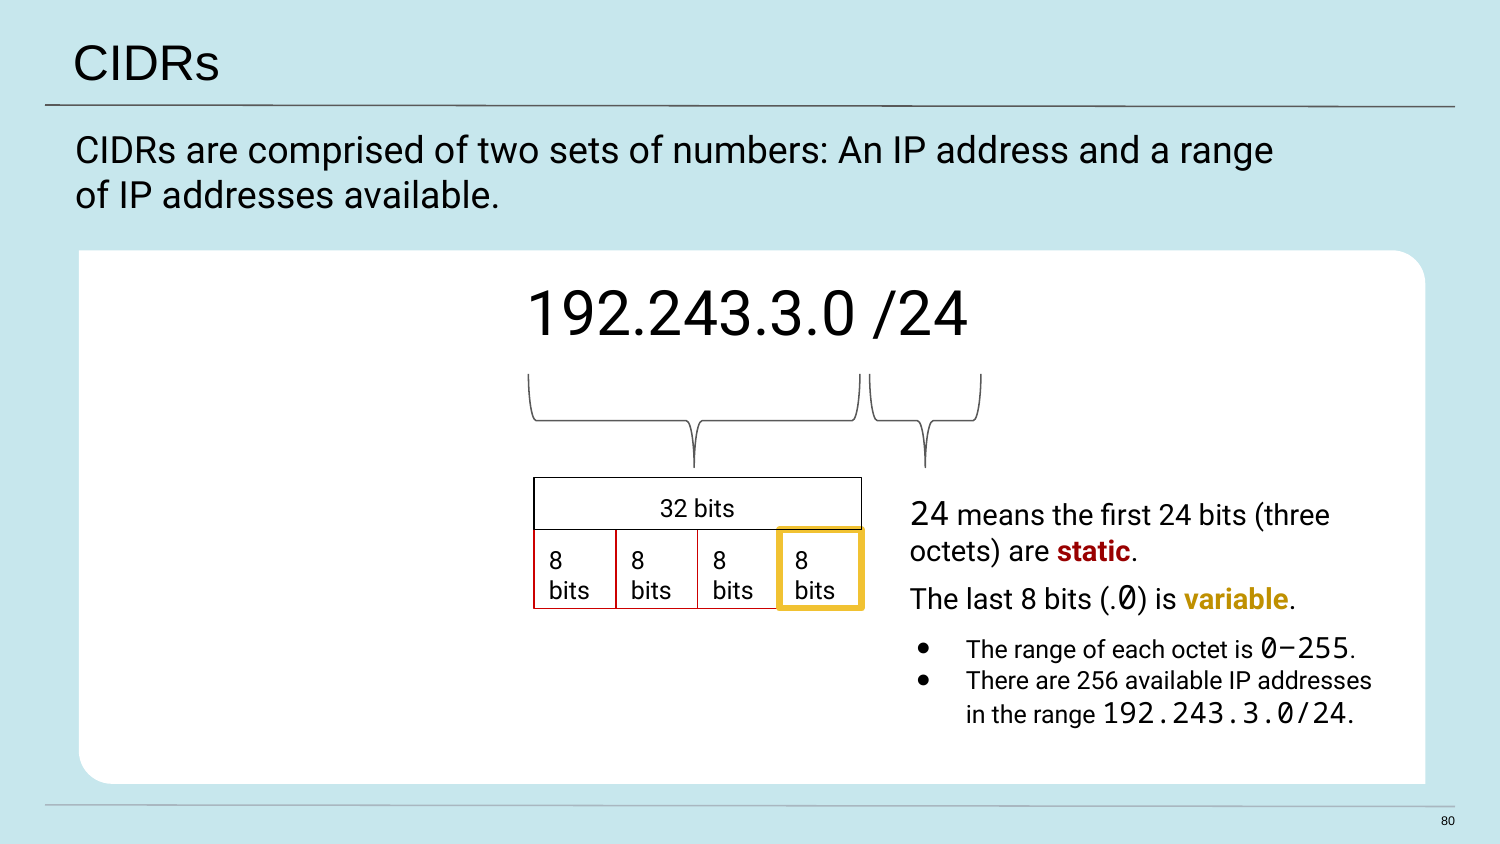

# CIDRs
CIDRs are comprised of two sets of numbers: An IP address and a range
of IP addresses available.

192.243.3.0 /24

32 bits
24 means the first 24 bits (three octets) are static.
The last 8 bits (.0) is variable.
The range of each octet is 0–255.
There are 256 available IP addresses
in the range 192.243.3.0/24.

8 bits
8 bits
8 bits
8 bits
80